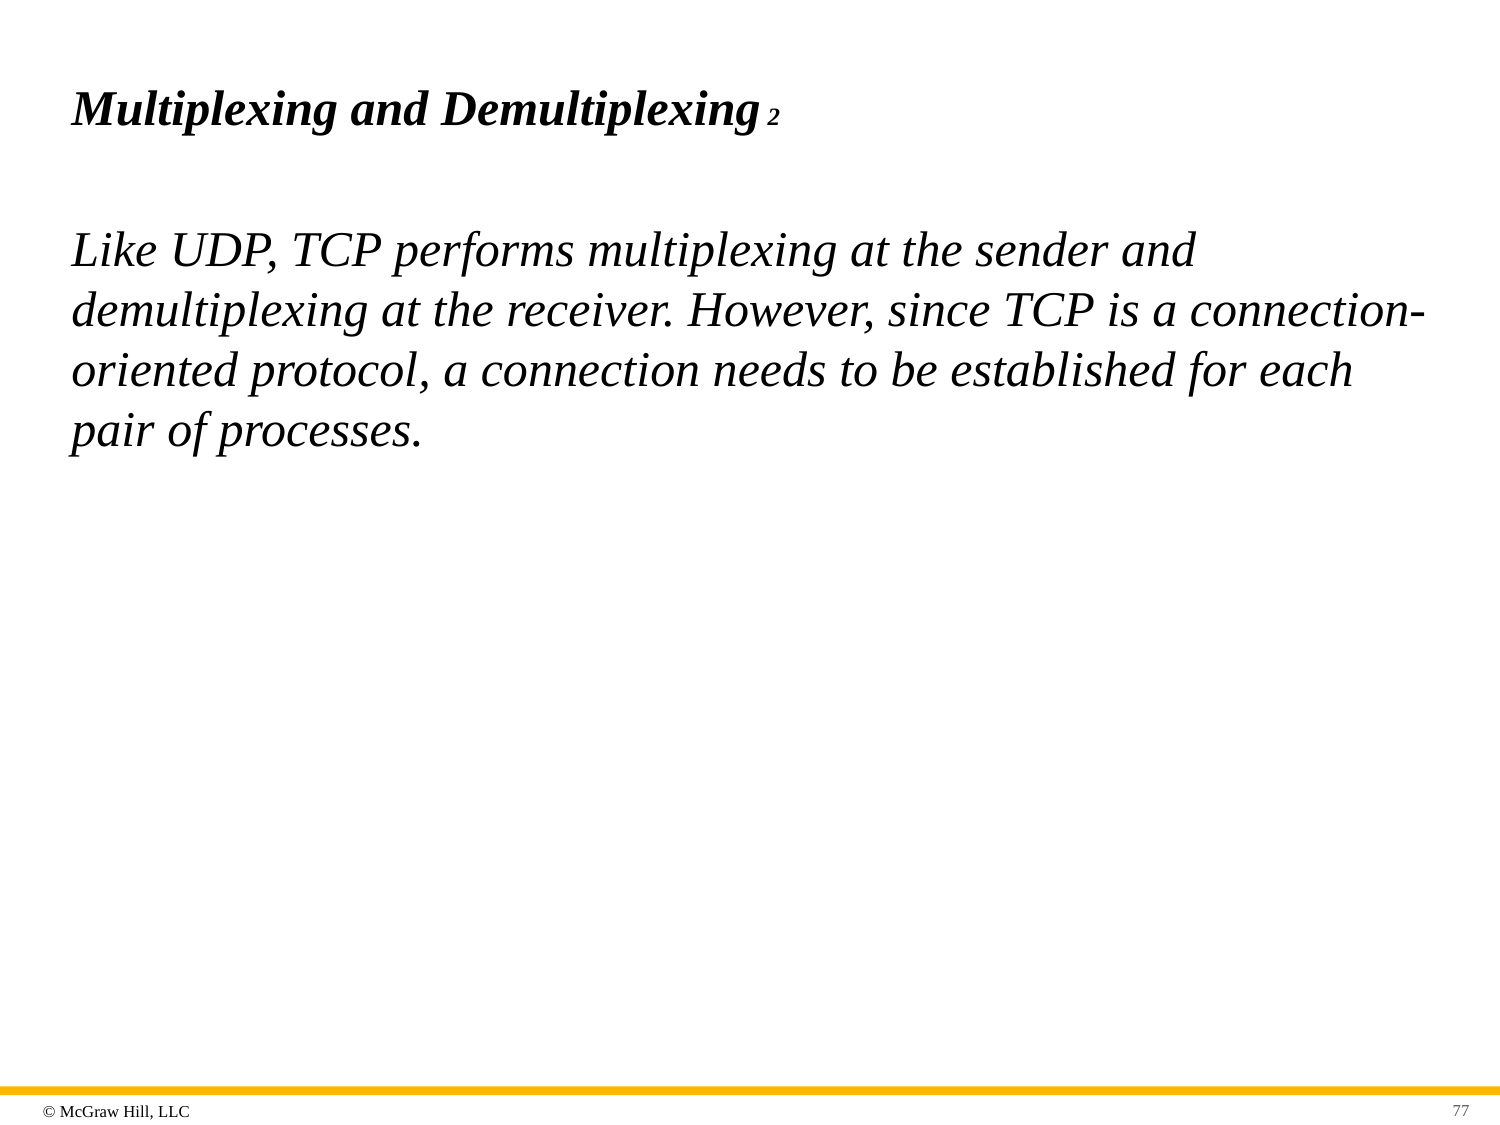

# Multiplexing and Demultiplexing 2
Like UDP, TCP performs multiplexing at the sender and demultiplexing at the receiver. However, since TCP is a connection-oriented protocol, a connection needs to be established for each pair of processes.
77